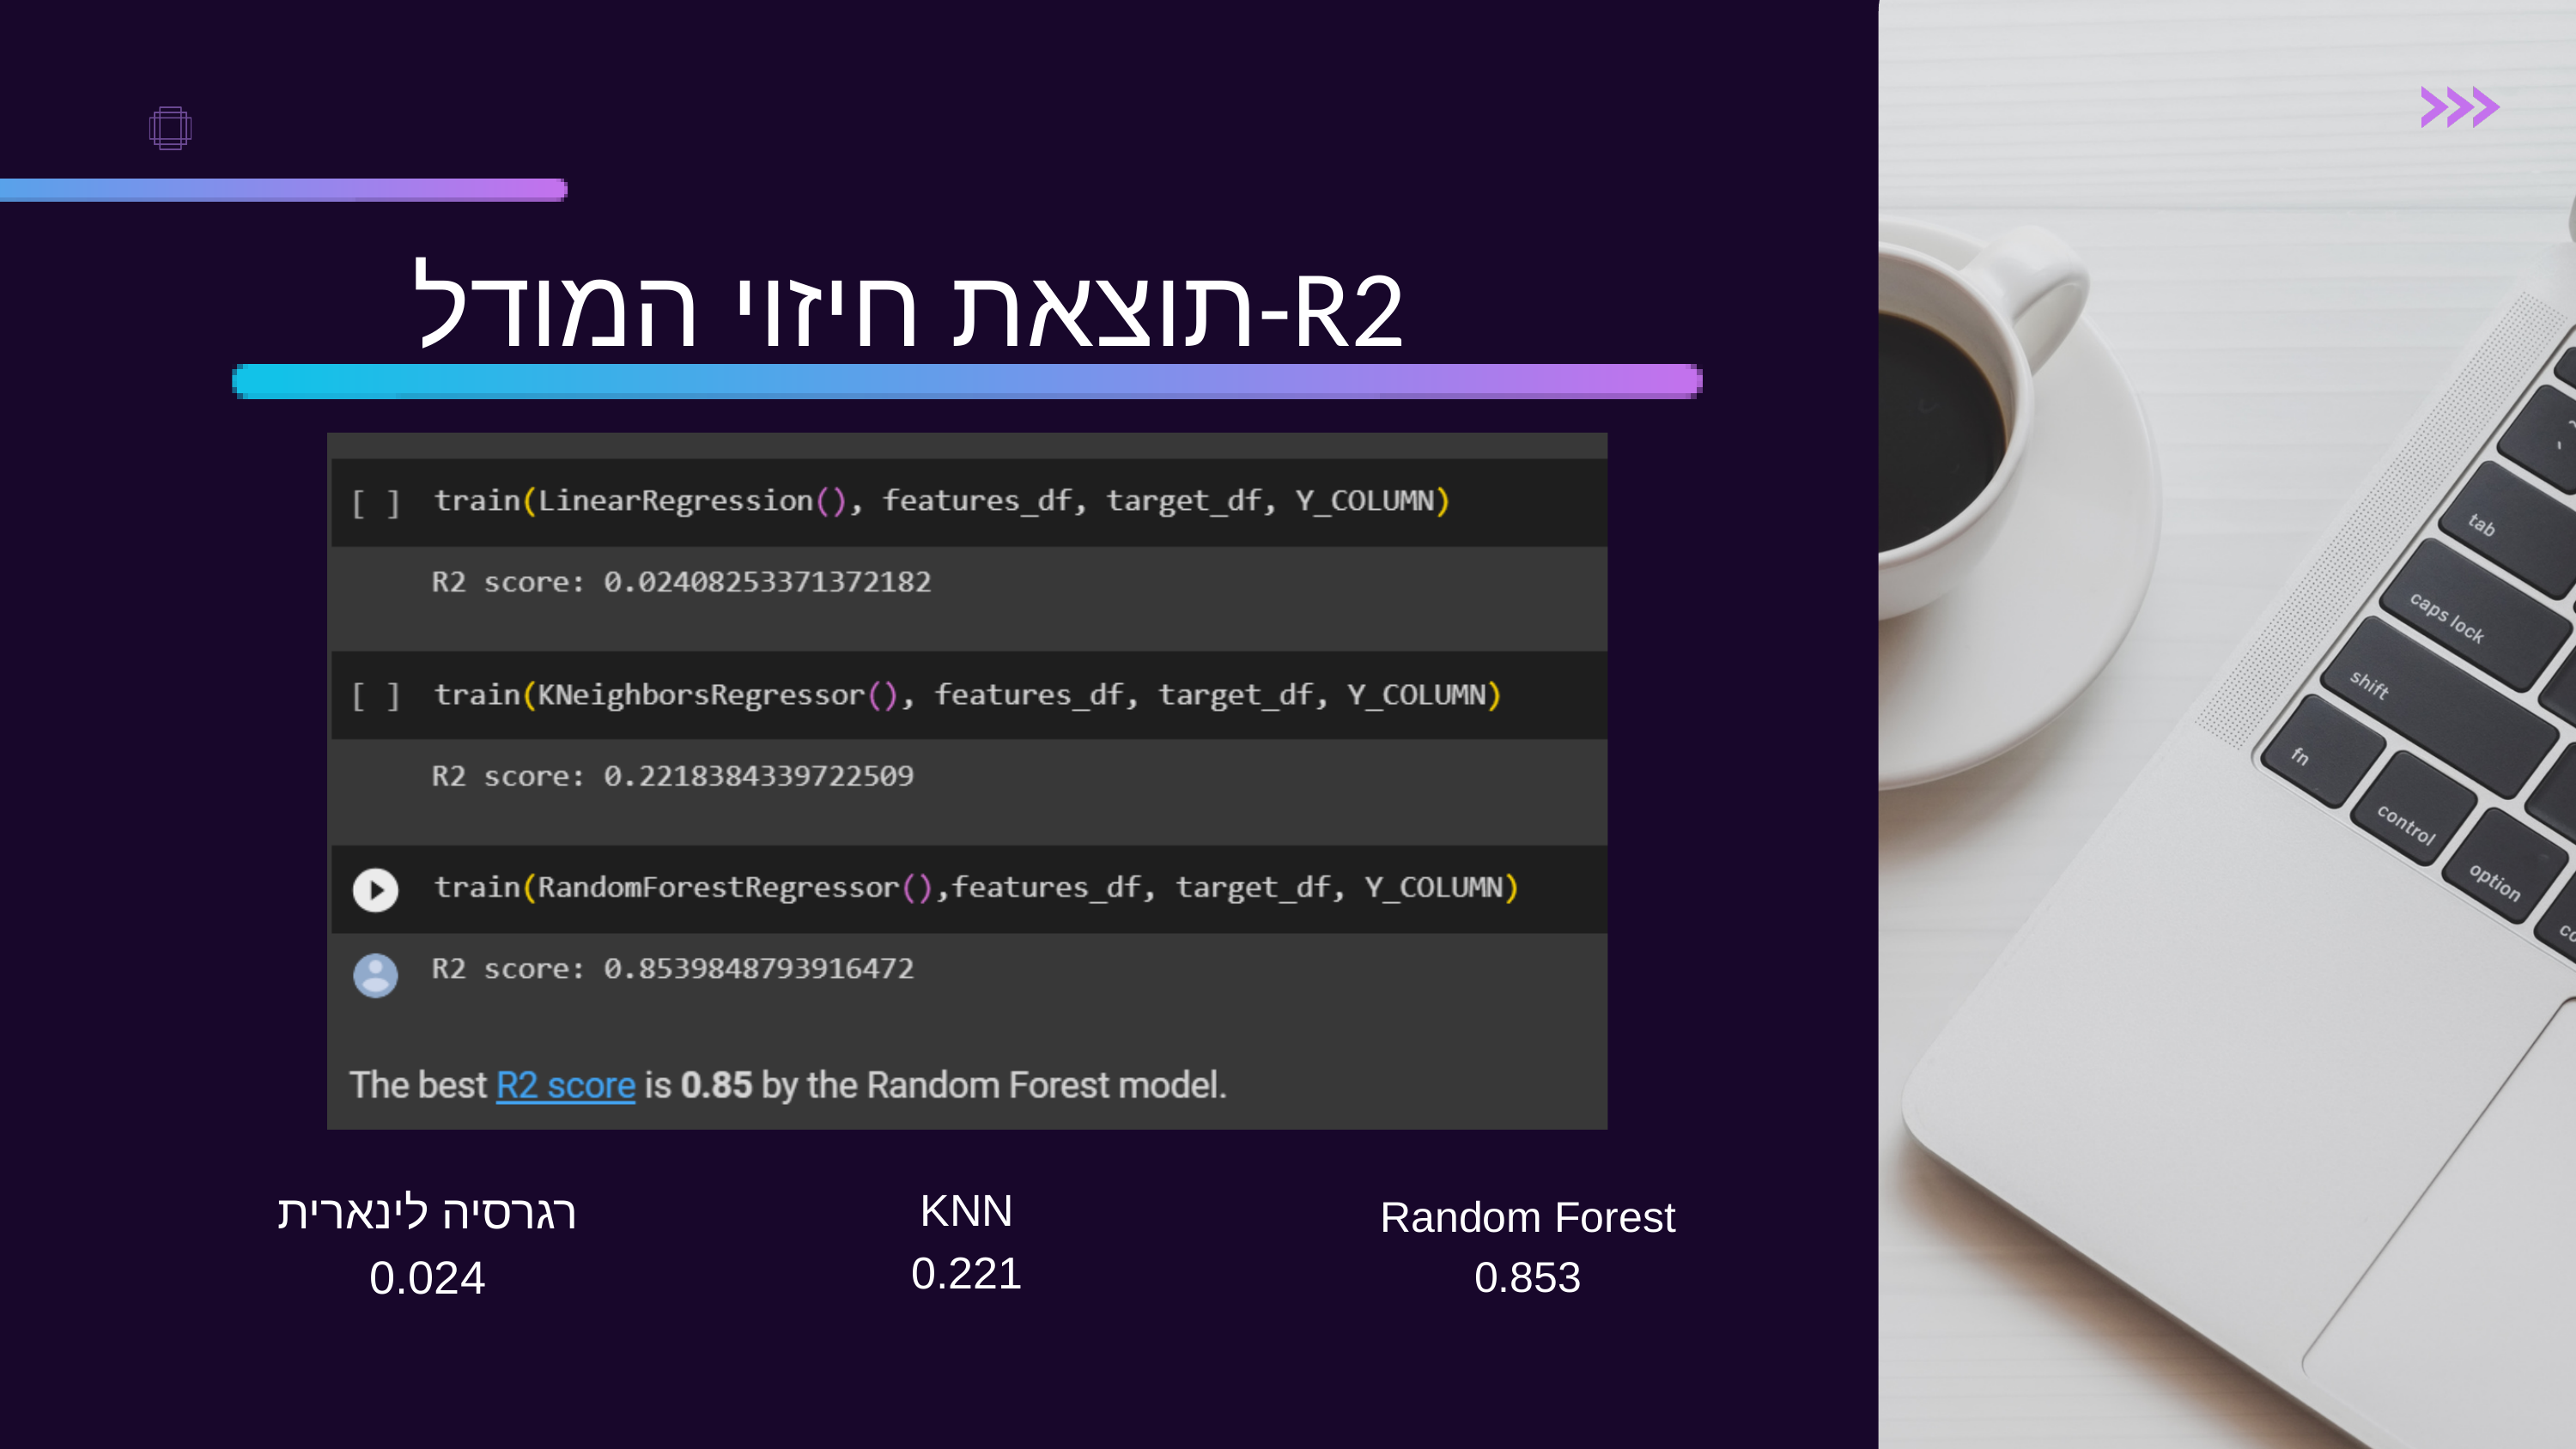

תוצאת חיזוי המודל-R2

KNN
0.221
רגרסיה לינארית
0.024
Random Forest
0.853